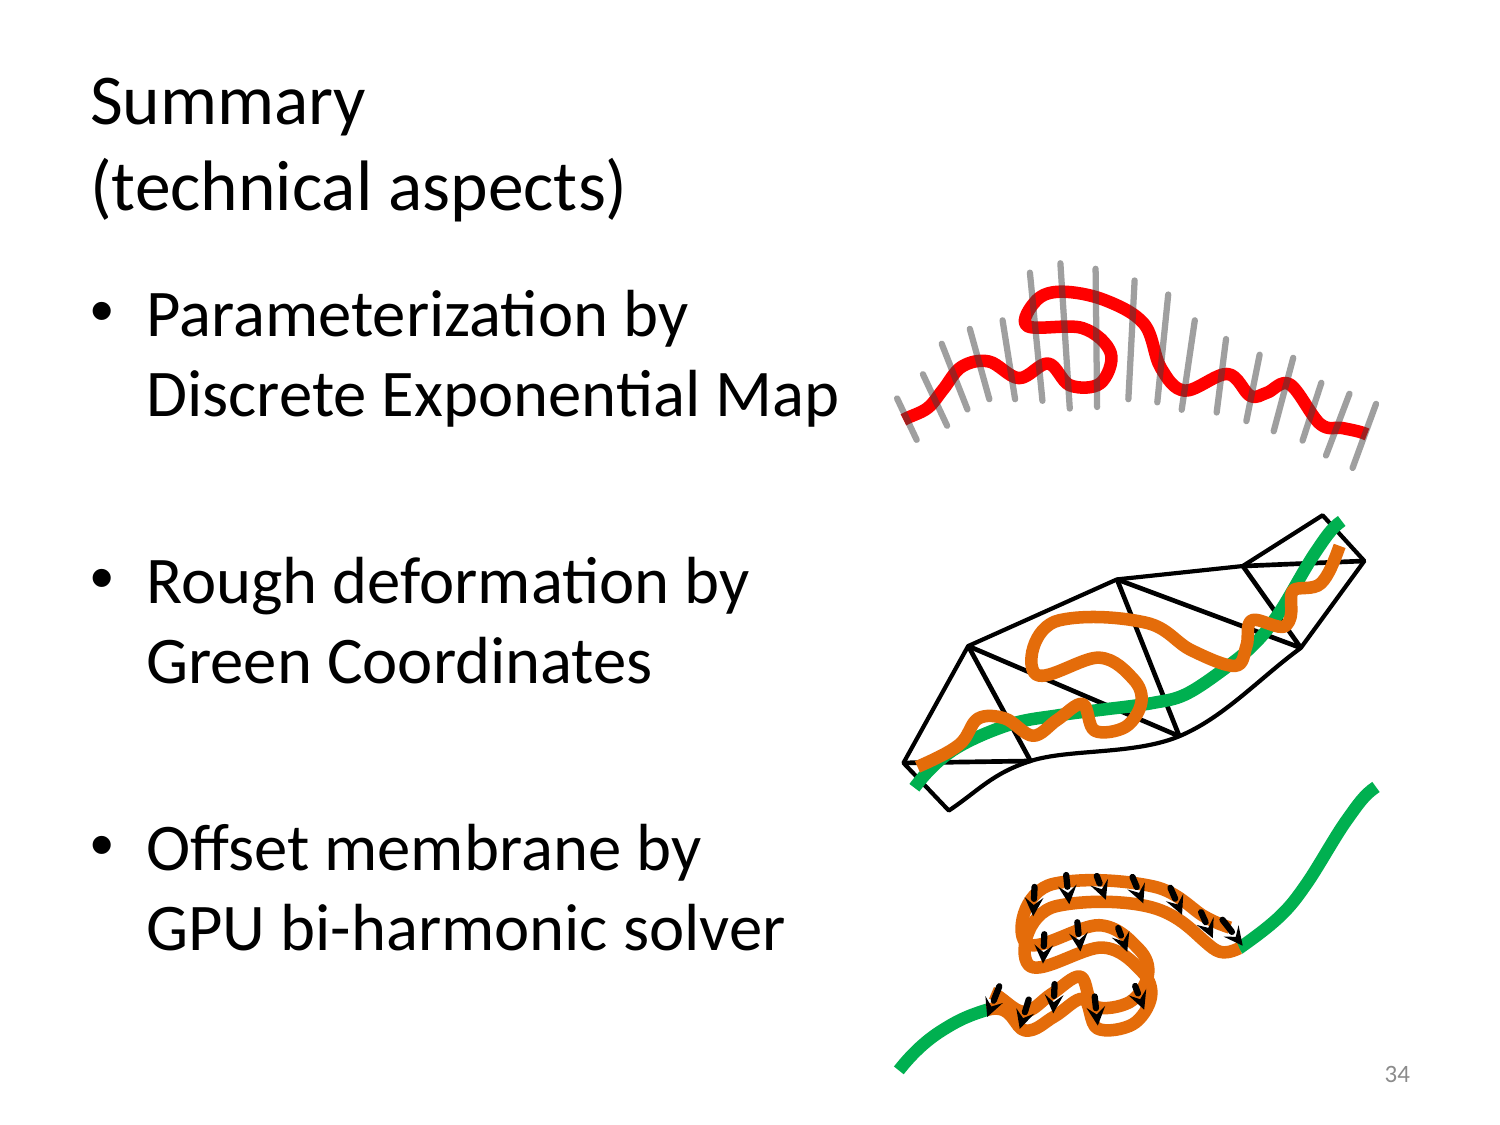

# Summary (technical aspects)
Parameterization by
Discrete Exponential Map

Rough deformation by
Green Coordinates

Offset membrane by
GPU bi-harmonic solver

34